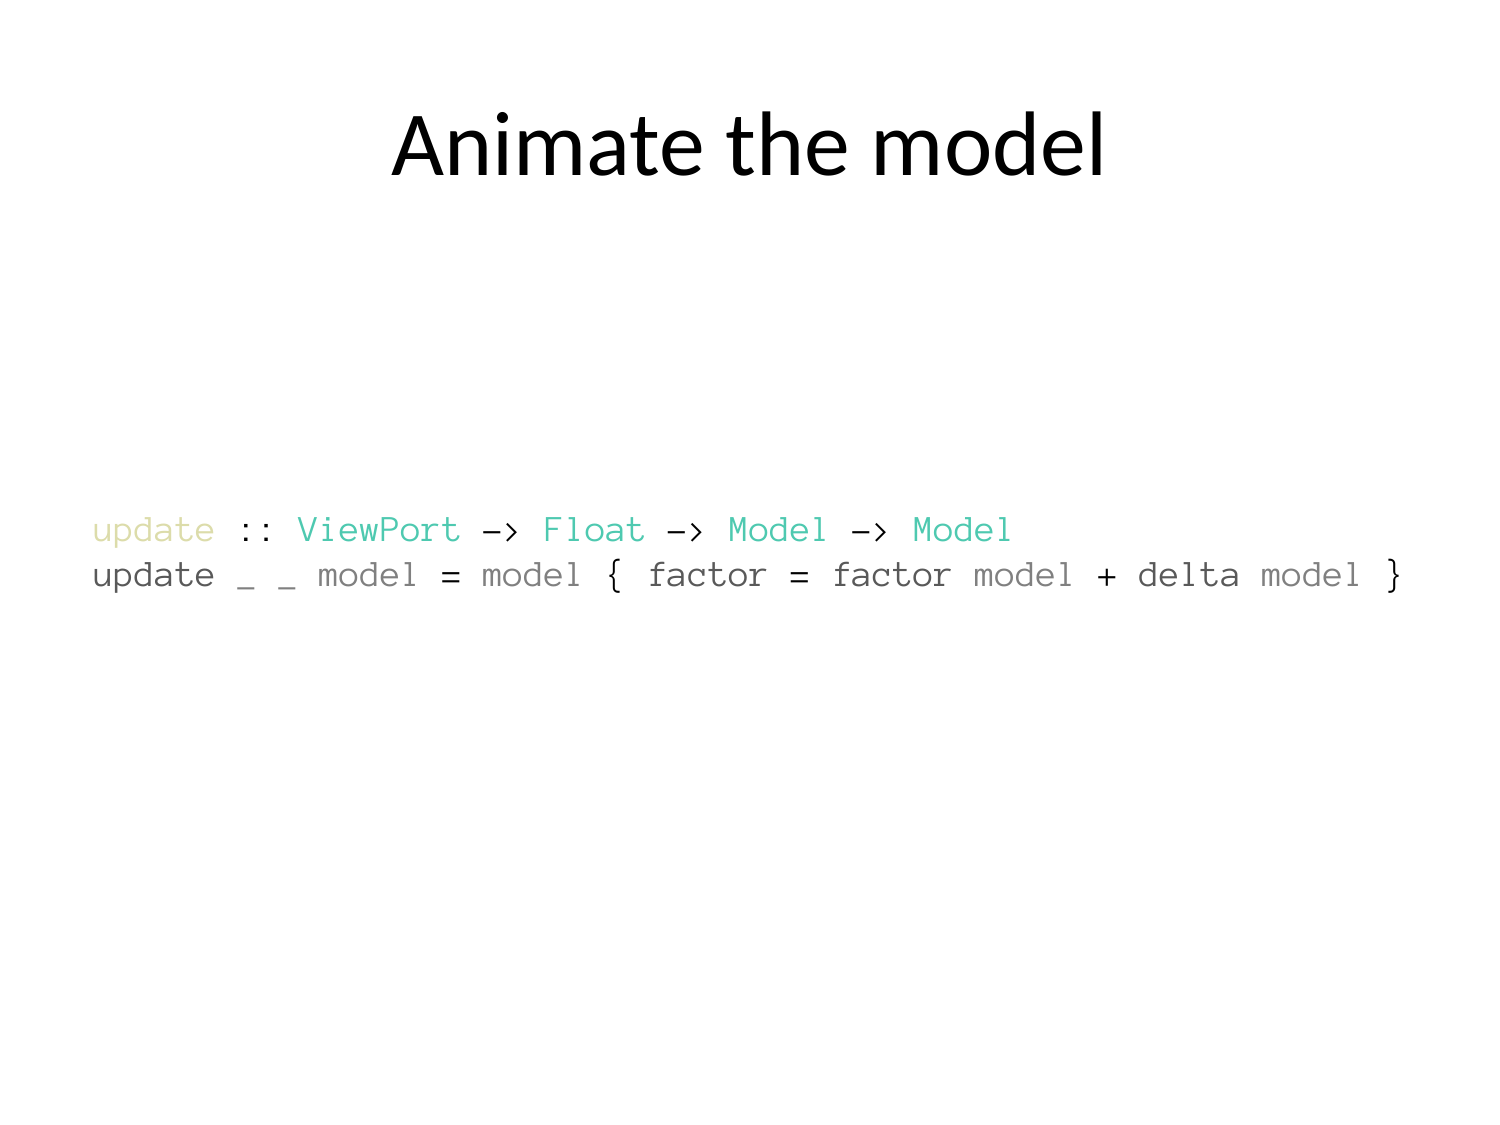

# Animate the model
update :: ViewPort -> Float -> Model -> Model
update _ _ model = model { factor = factor model + delta model }